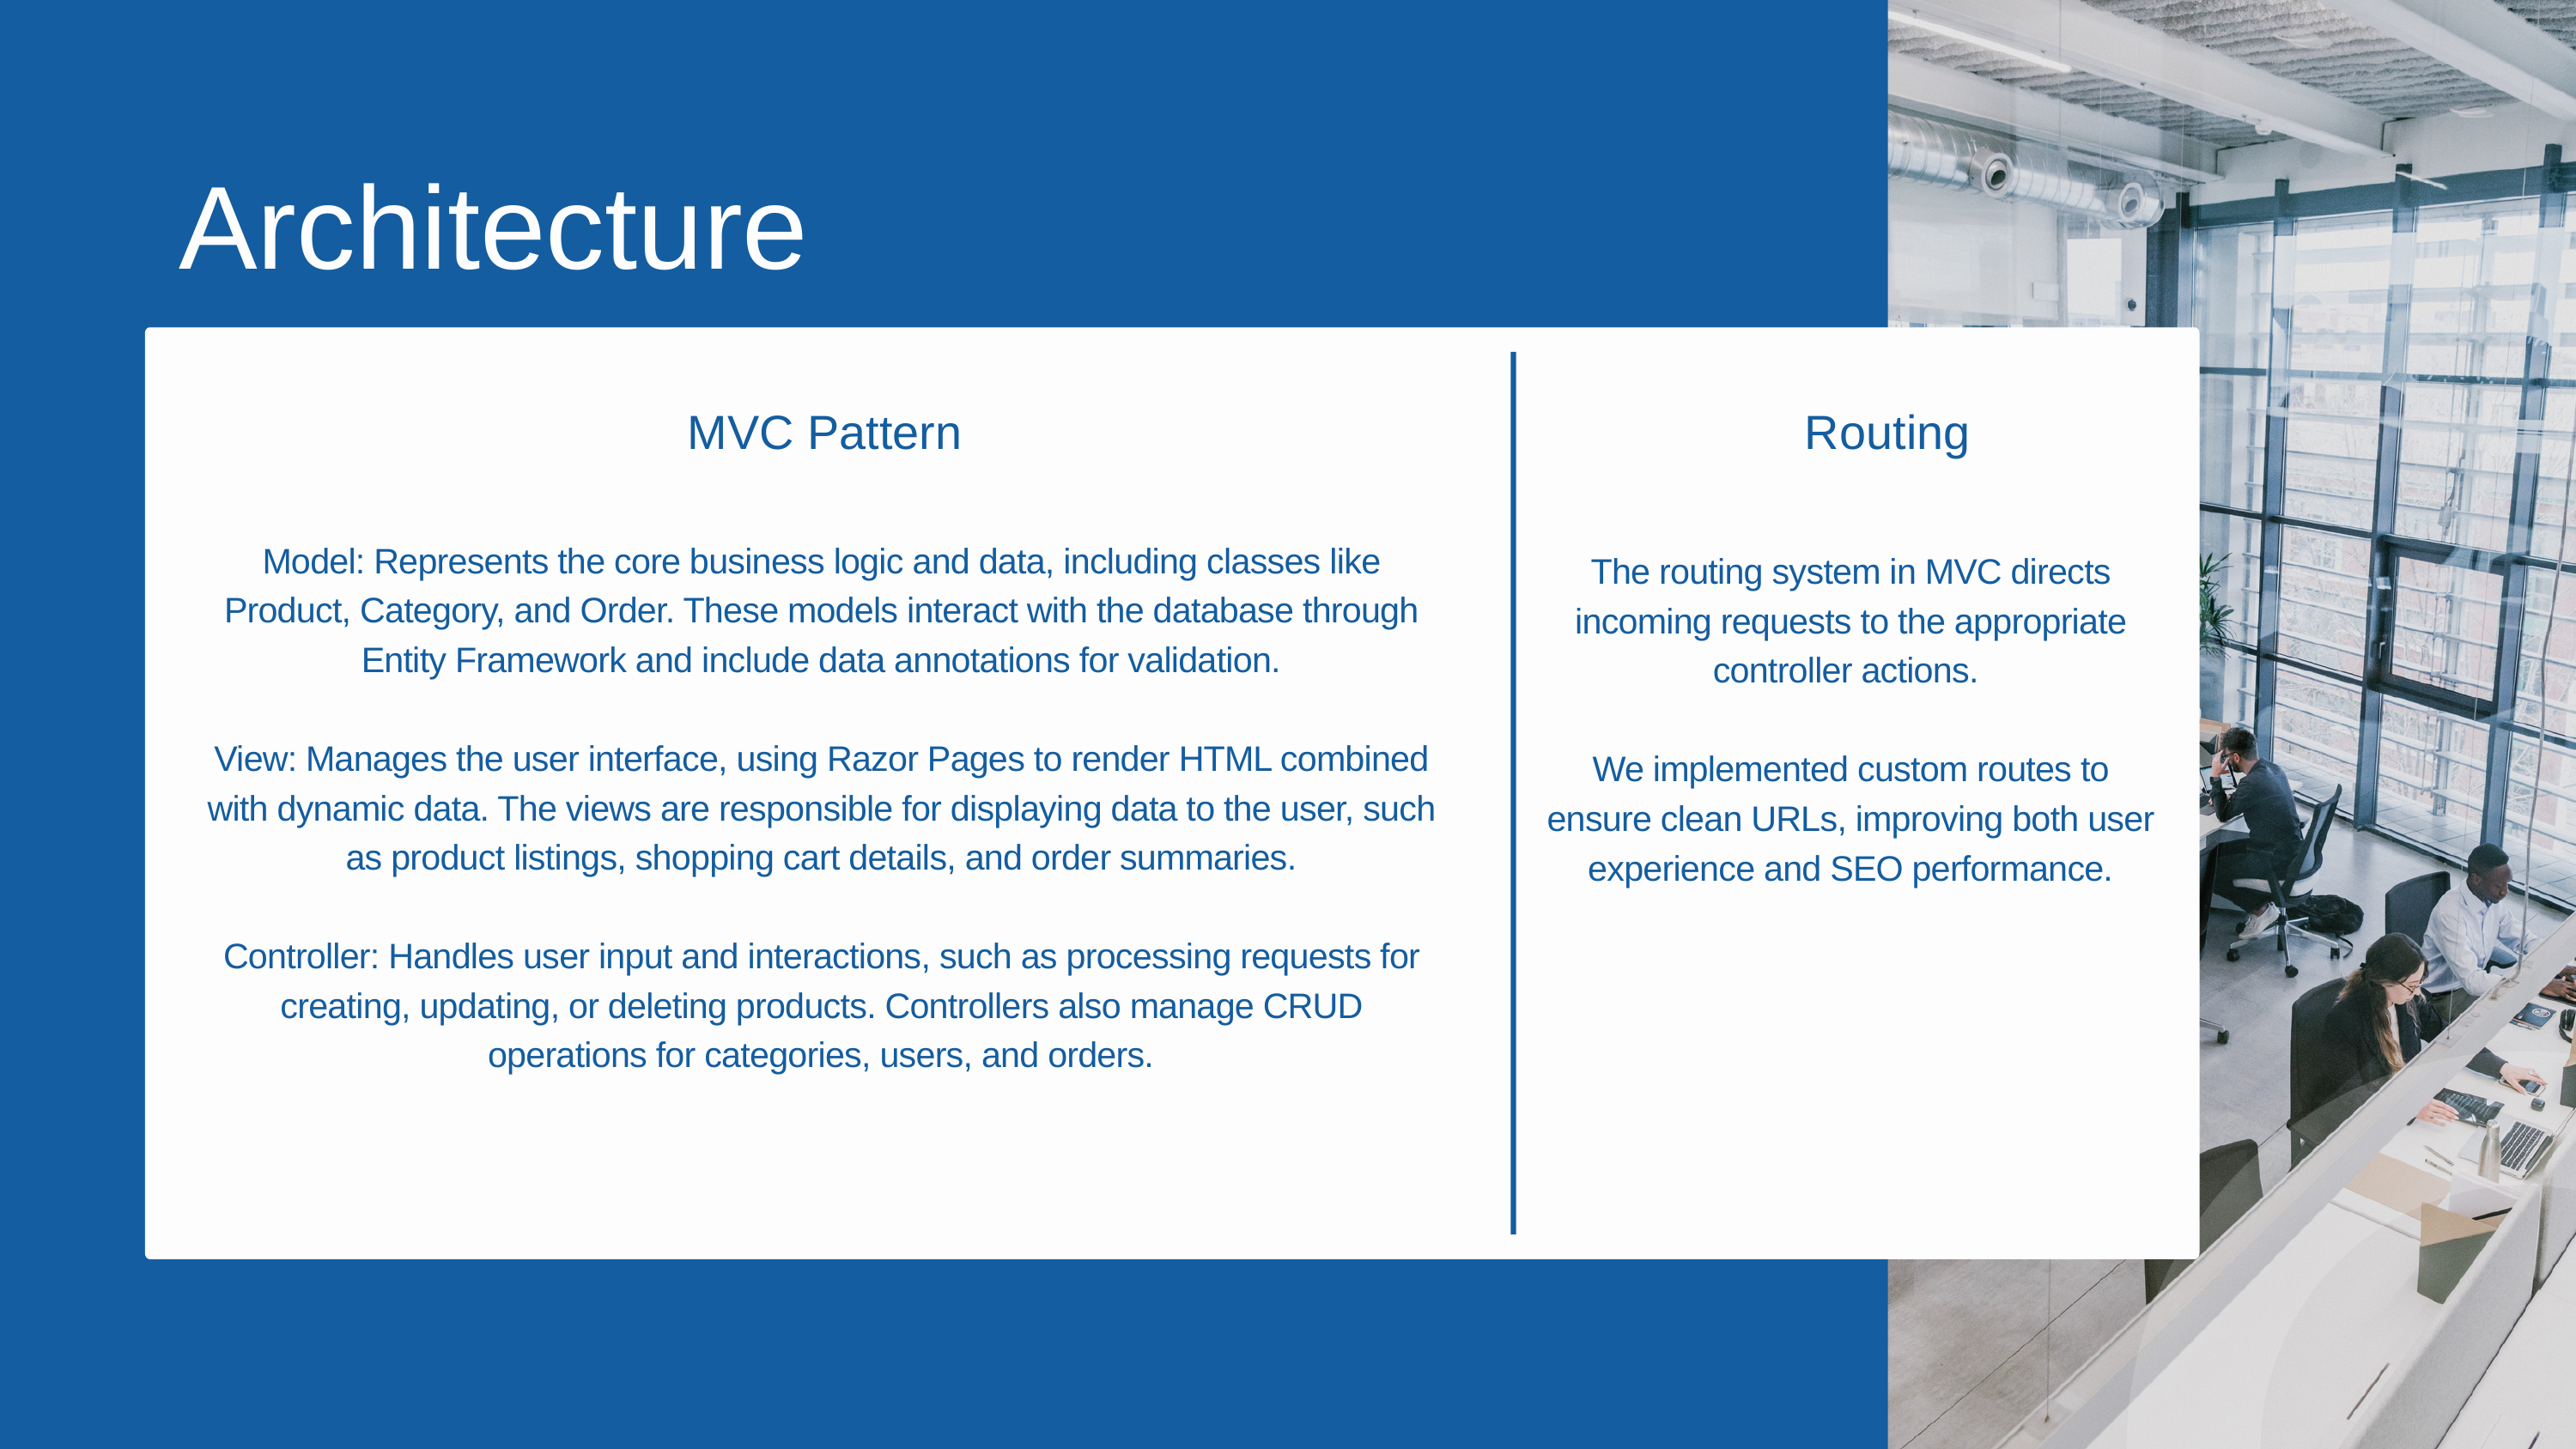

Architecture

MVC Pattern
Routing
Model: Represents the core business logic and data, including classes like Product, Category, and Order. These models interact with the database through Entity Framework and include data annotations for validation.

View: Manages the user interface, using Razor Pages to render HTML combined with dynamic data. The views are responsible for displaying data to the user, such as product listings, shopping cart details, and order summaries.

Controller: Handles user input and interactions, such as processing requests for creating, updating, or deleting products. Controllers also manage CRUD operations for categories, users, and orders.
The routing system in MVC directs incoming requests to the appropriate controller actions.

We implemented custom routes to ensure clean URLs, improving both user experience and SEO performance.